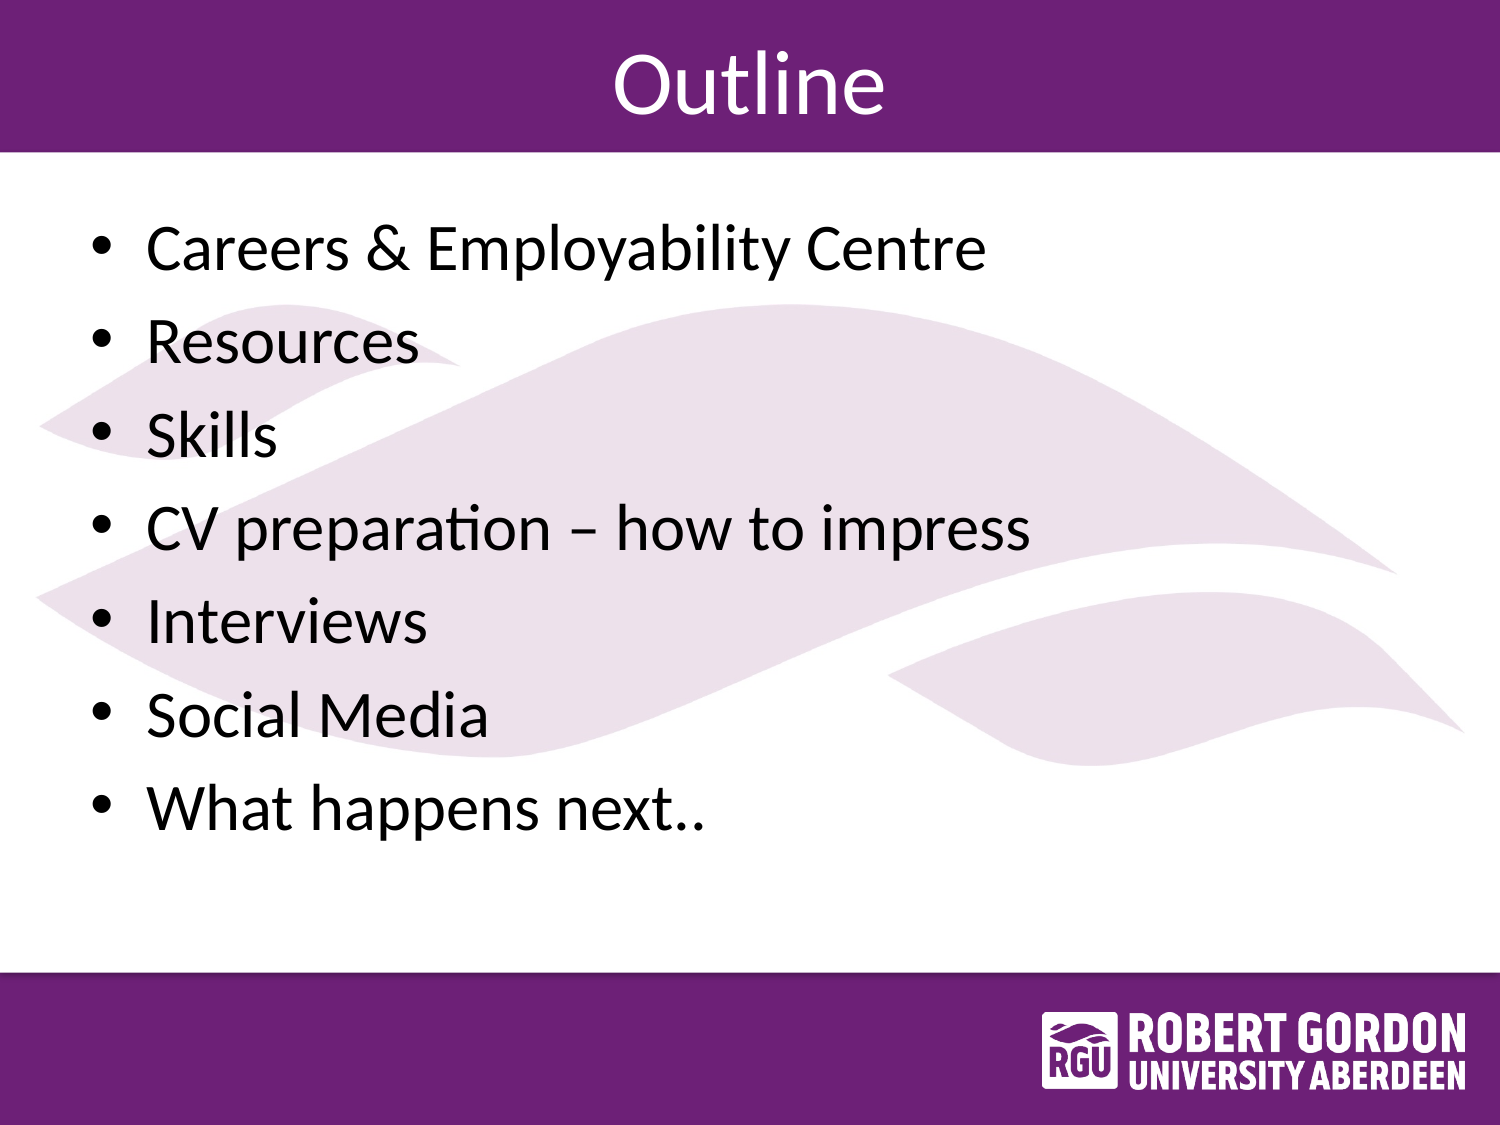

# Outline
Careers & Employability Centre
Resources
Skills
CV preparation – how to impress
Interviews
Social Media
What happens next..